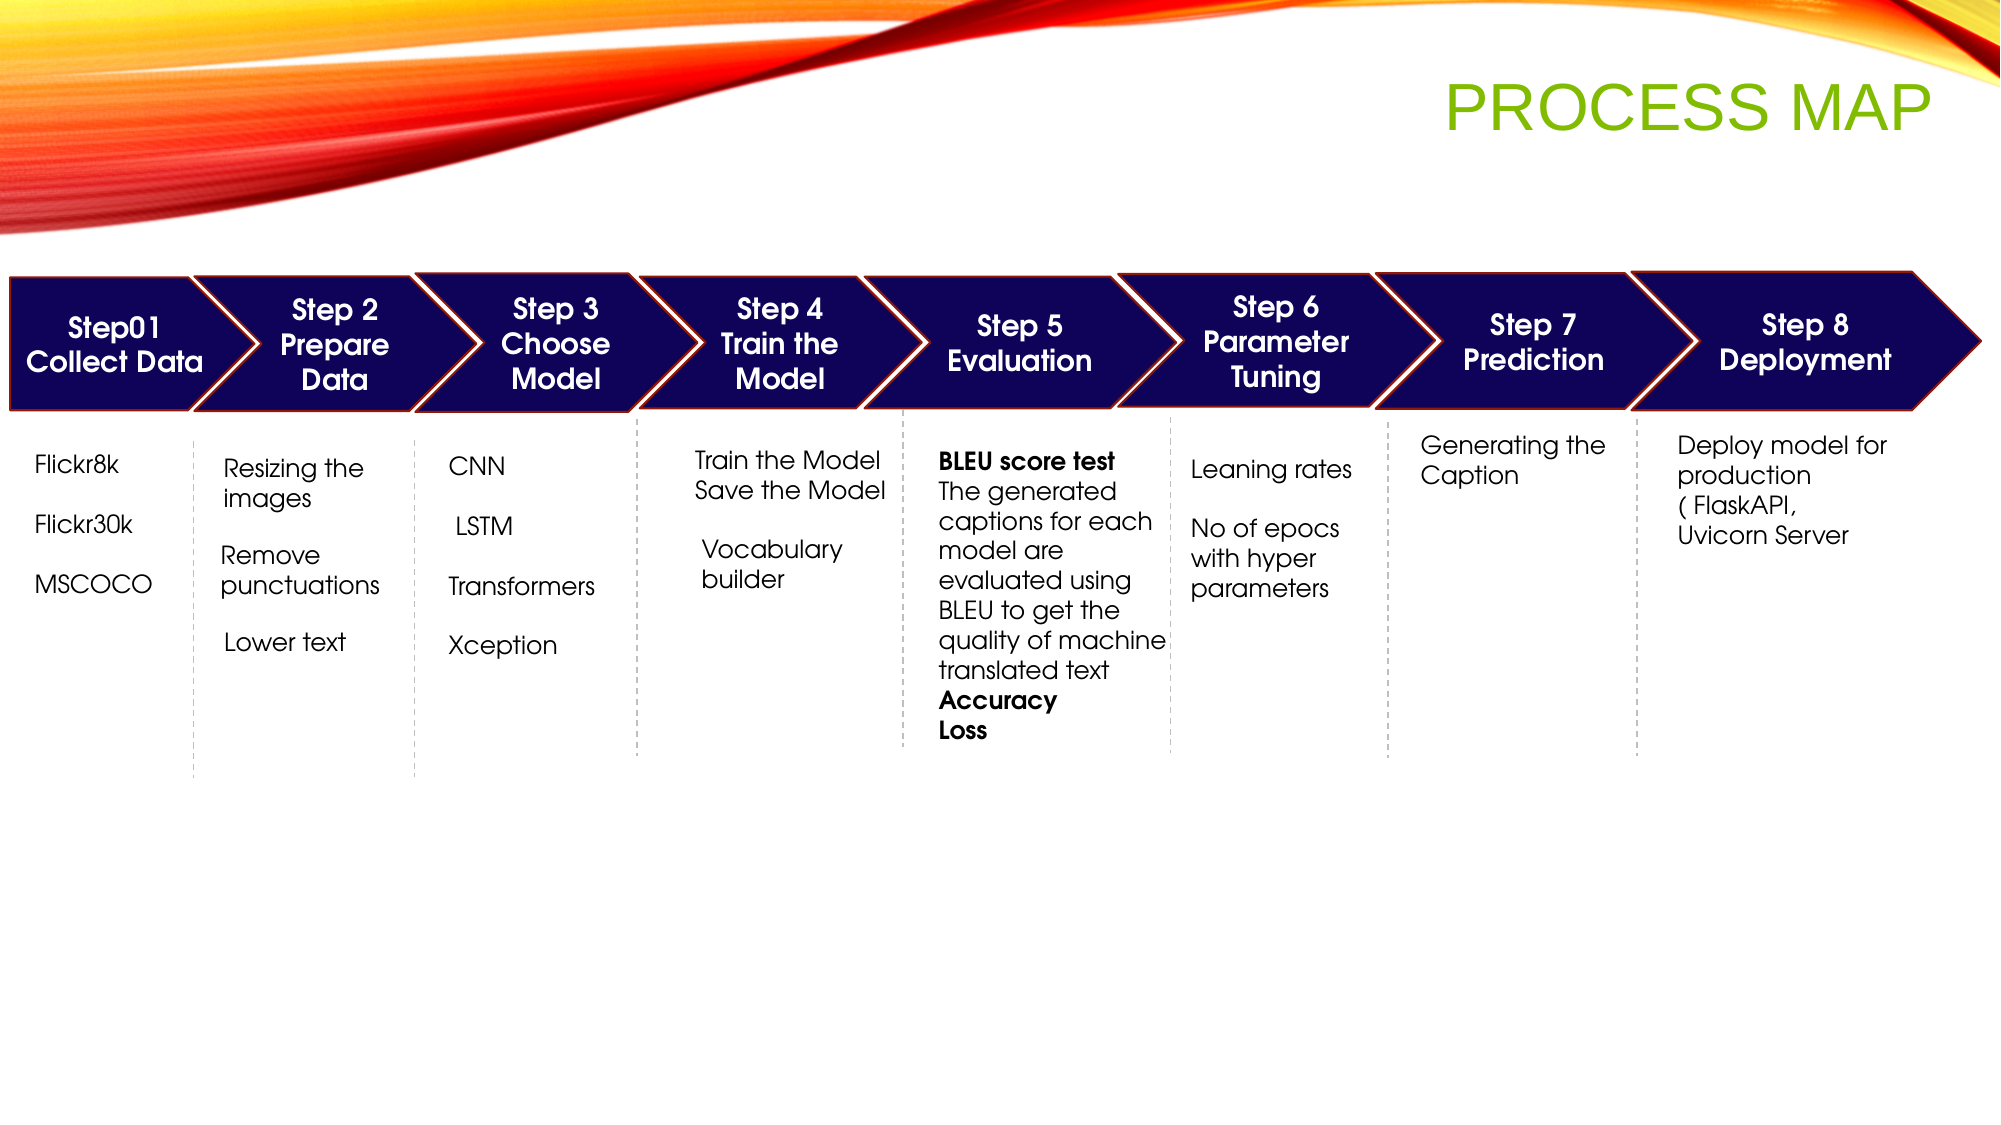

# Process map
Requirements
Step 8
Deployment
Step 7
Prediction
Step 3
Choose Model
Step 6
Parameter Tuning
Step 2
Prepare Data
Step 4
Train the Model
Step 5
Evaluation
Step01
Collect Data
Generating the  Caption

Deploy model for production ( FlaskAPI,
Uvicorn Server

Train the Model
Save the Model

BLEU score test
The generated captions for each model are evaluated using BLEU to get the quality of machine
translated text
Accuracy
Loss
Flickr8k

Flickr30k

MSCOCO

CNN

 LSTM

Transformers

Xception
Resizing the images
Leaning rates

No of epocs with hyper parameters

Vocabulary
builder

Remove punctuations
Lower text